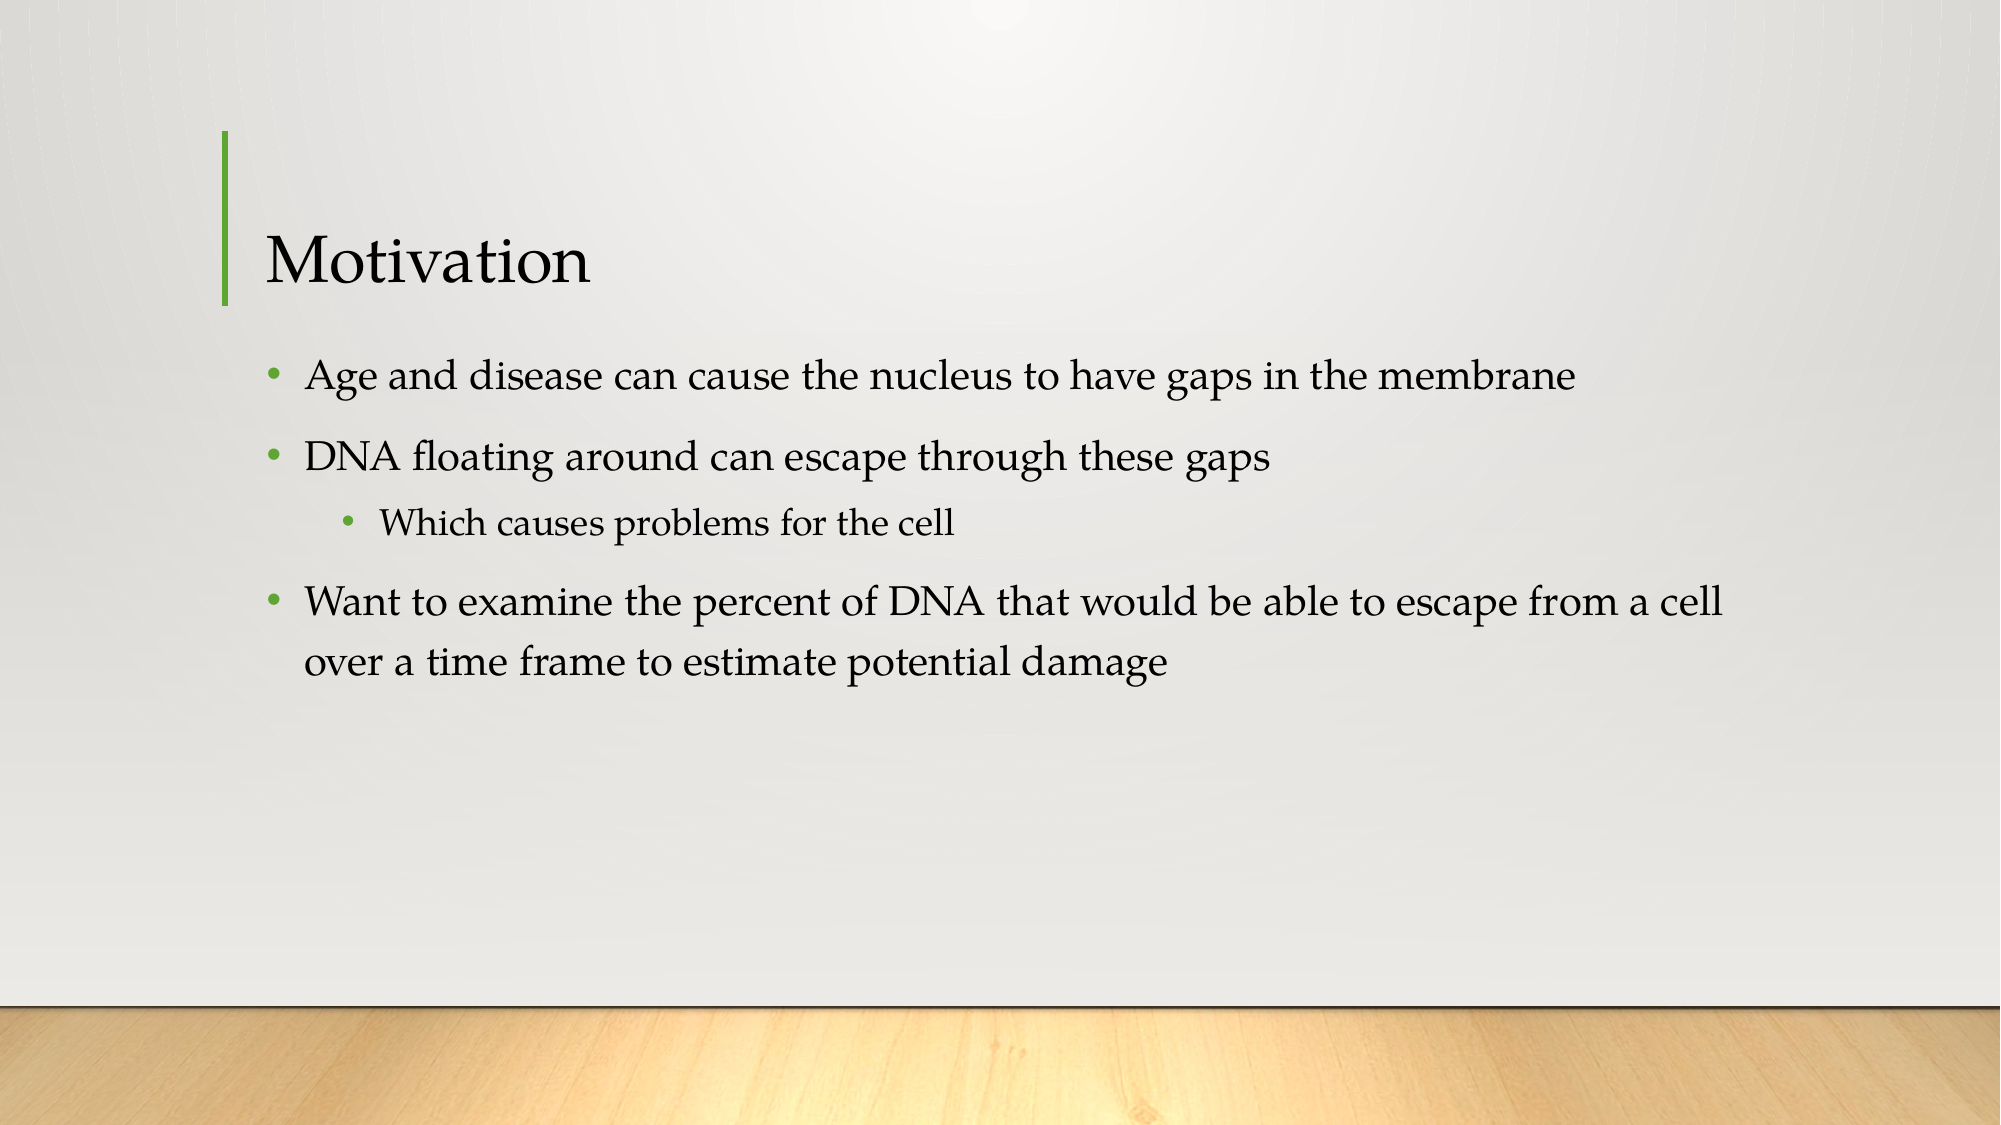

# Motivation
Age and disease can cause the nucleus to have gaps in the membrane
DNA floating around can escape through these gaps
Which causes problems for the cell
Want to examine the percent of DNA that would be able to escape from a cell over a time frame to estimate potential damage